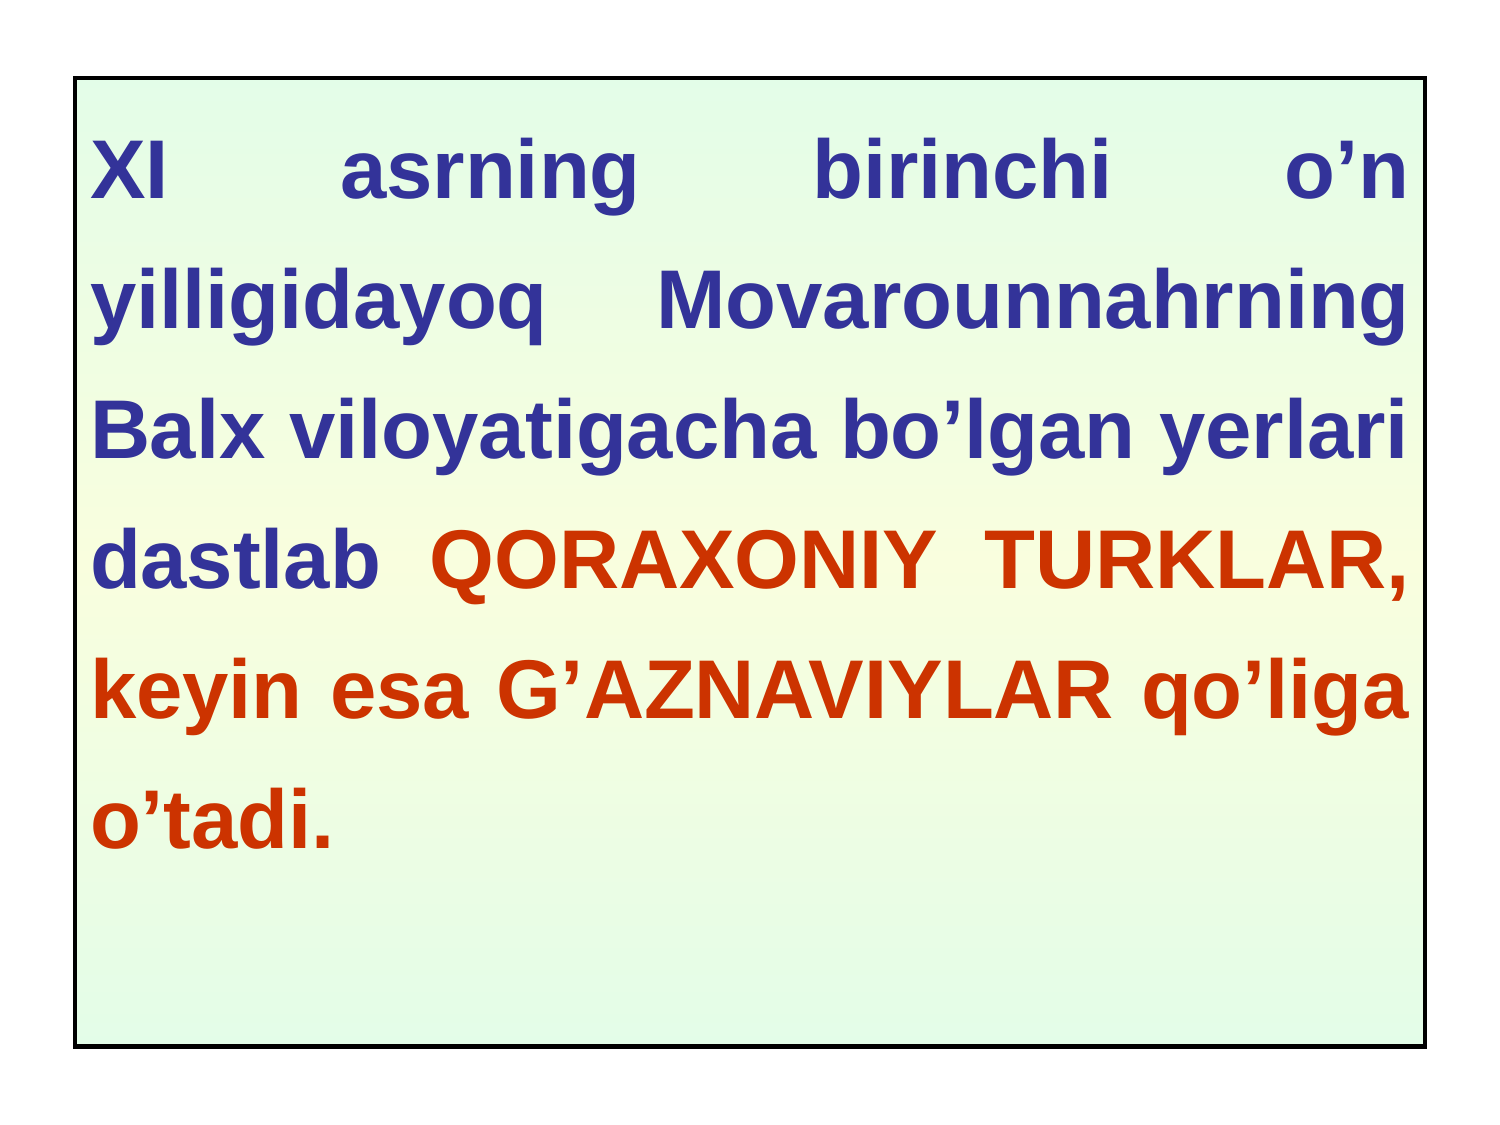

XI asrning birinchi o’n yilligidayoq Movarounnahrning Balx viloyatigacha bo’lgan yerlari dastlab QORAXONIY TURKLAR, keyin esa G’AZNAVIYLAR qo’liga o’tadi.